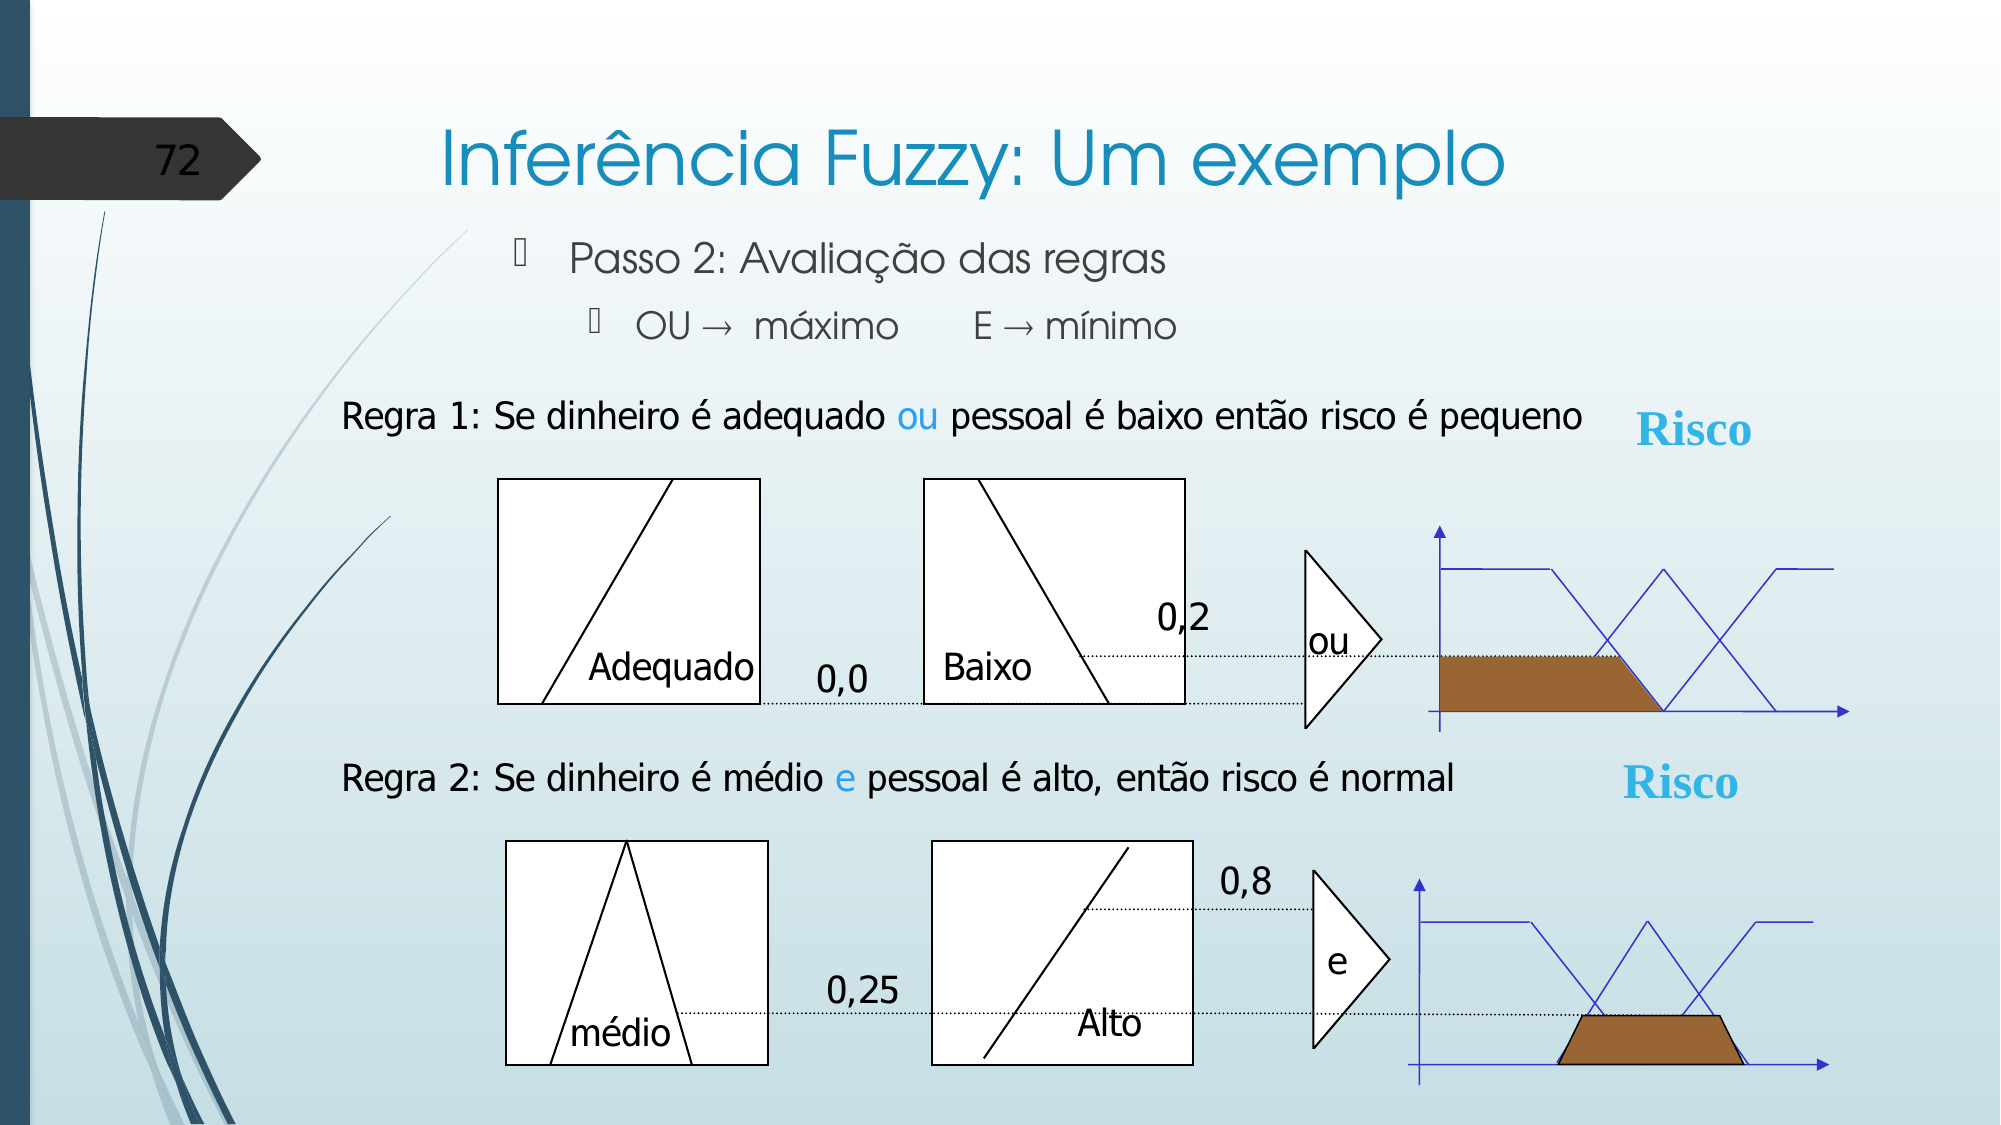

# Inferência Fuzzy: Um exemplo
72
Passo 2: Avaliação das regras
OU →  máximo       E → mínimo
Regra 1: Se dinheiro é adequado ou pessoal é baixo então risco é pequeno

Risco

Adequado

Baixo
    ou
0,2
0,0

Risco
Regra 2: Se dinheiro é médio e pessoal é alto, então risco é normal

0,8
    e

0,25
Alto
médio